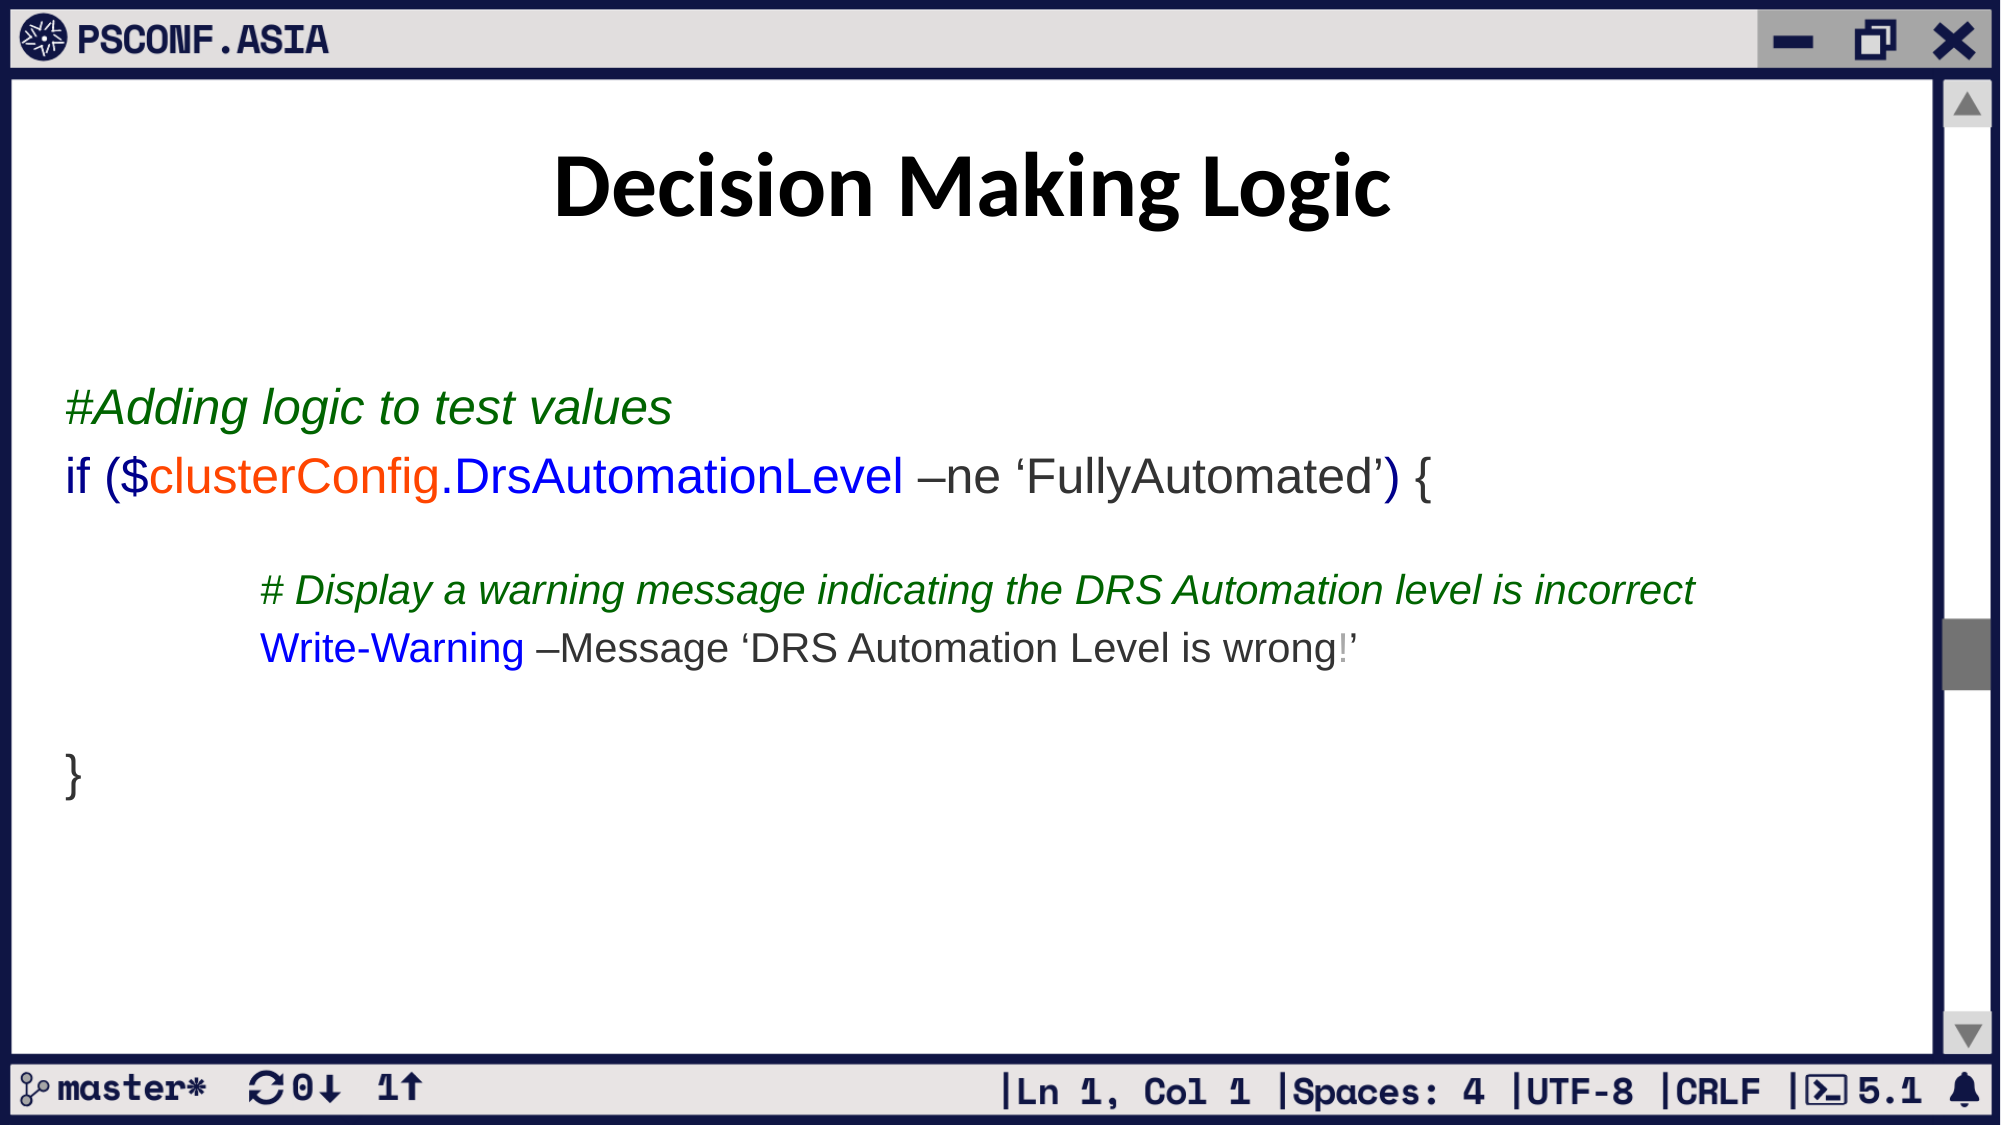

Decision Making Logic

#Adding logic to test values
if ($clusterConfig.DrsAutomationLevel –ne ‘FullyAutomated’) {
	# Display a warning message indicating the DRS Automation level is incorrect
    	Write-Warning –Message ‘DRS Automation Level is wrong!’
}